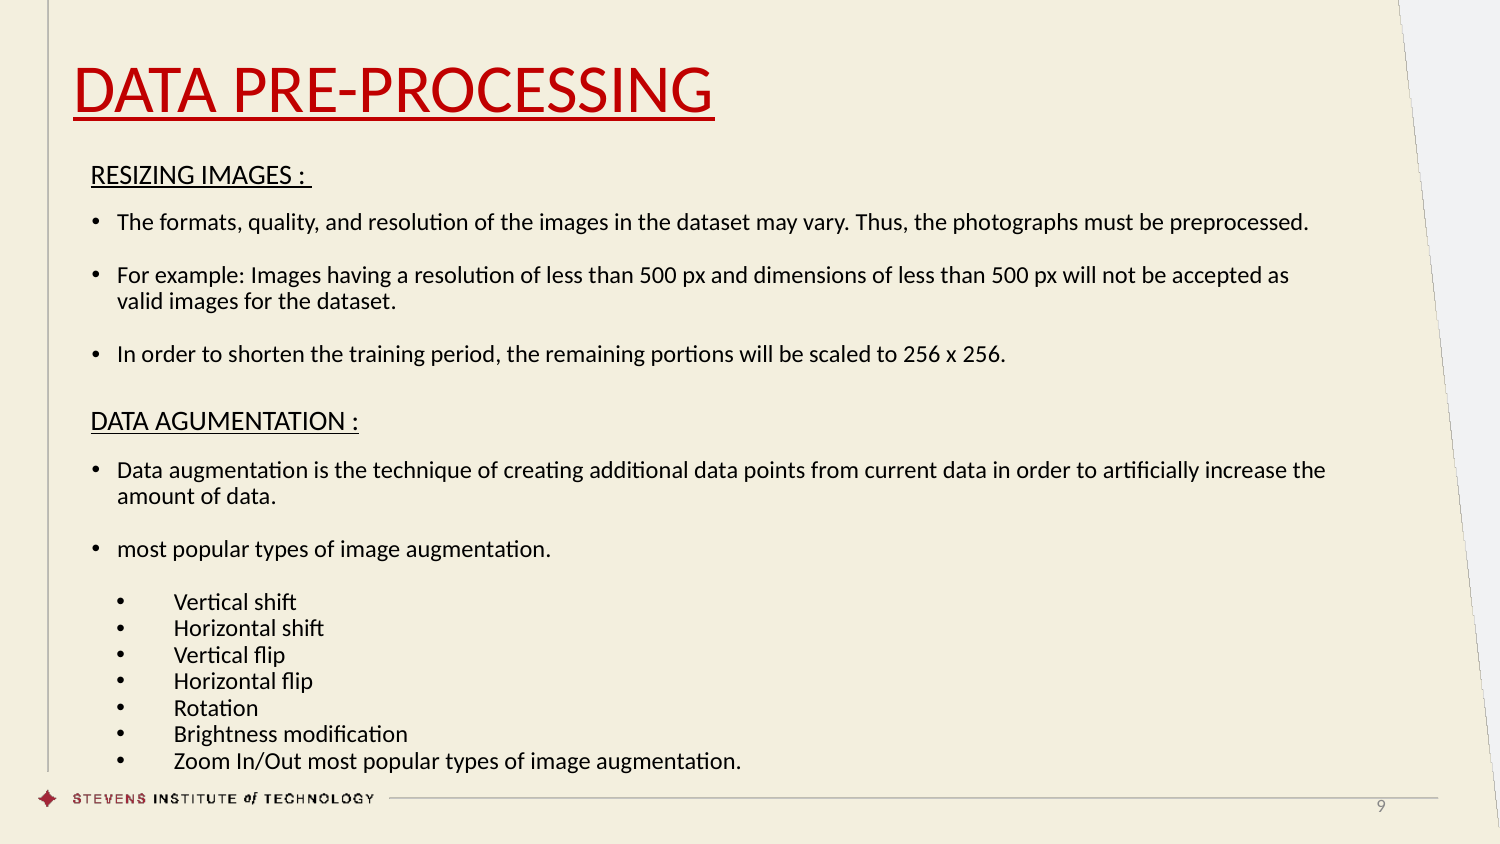

# DATA PRE-PROCESSING

RESIZING IMAGES :

The formats, quality, and resolution of the images in the dataset may vary. Thus, the photographs must be preprocessed.

For example: Images having a resolution of less than 500 px and dimensions of less than 500 px will not be accepted as valid images for the dataset.
In order to shorten the training period, the remaining portions will be scaled to 256 x 256.

DATA AGUMENTATION :

Data augmentation is the technique of creating additional data points from current data in order to artificially increase the amount of data.

most popular types of image augmentation.

Vertical shift
Horizontal shift
Vertical flip
Horizontal flip
Rotation
Brightness modification
Zoom In/Out most popular types of image augmentation.

9